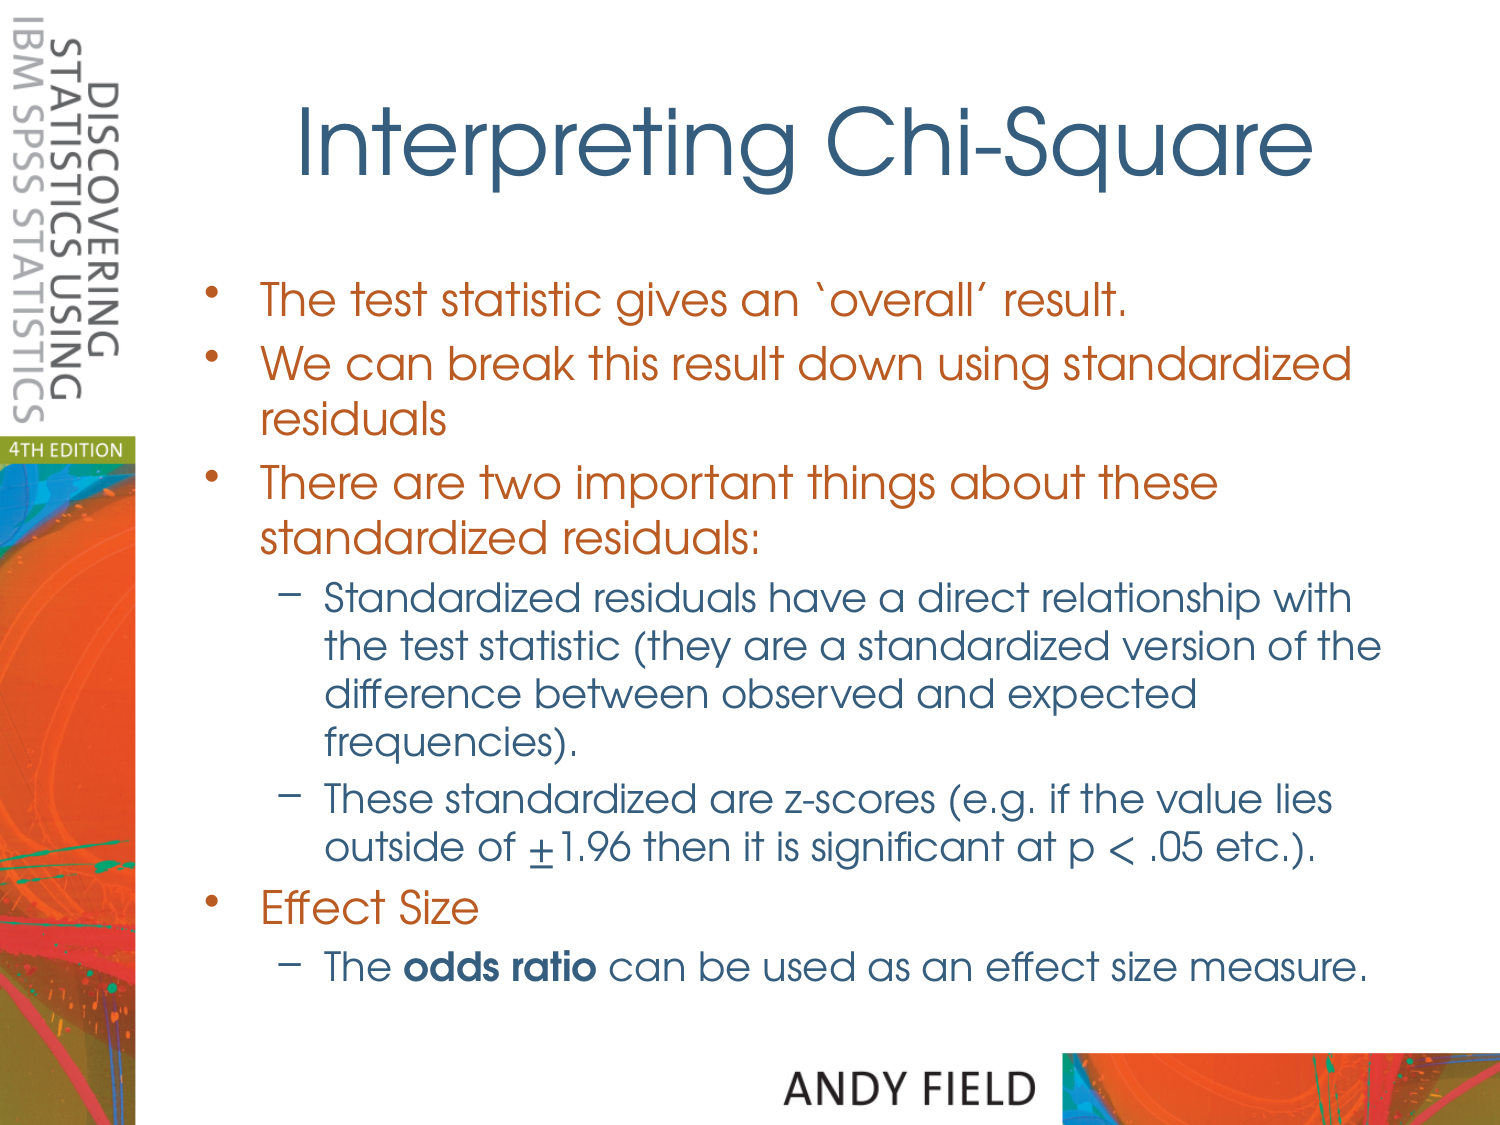

# Interpreting Chi-Square
The test statistic gives an ‘overall’ result.
We can break this result down using standardized residuals
There are two important things about these standardized residuals:
Standardized residuals have a direct relationship with the test statistic (they are a standardized version of the difference between observed and expected frequencies).
These standardized are z-scores (e.g. if the value lies outside of ±1.96 then it is significant at p < .05 etc.).
Effect Size
The odds ratio can be used as an effect size measure.